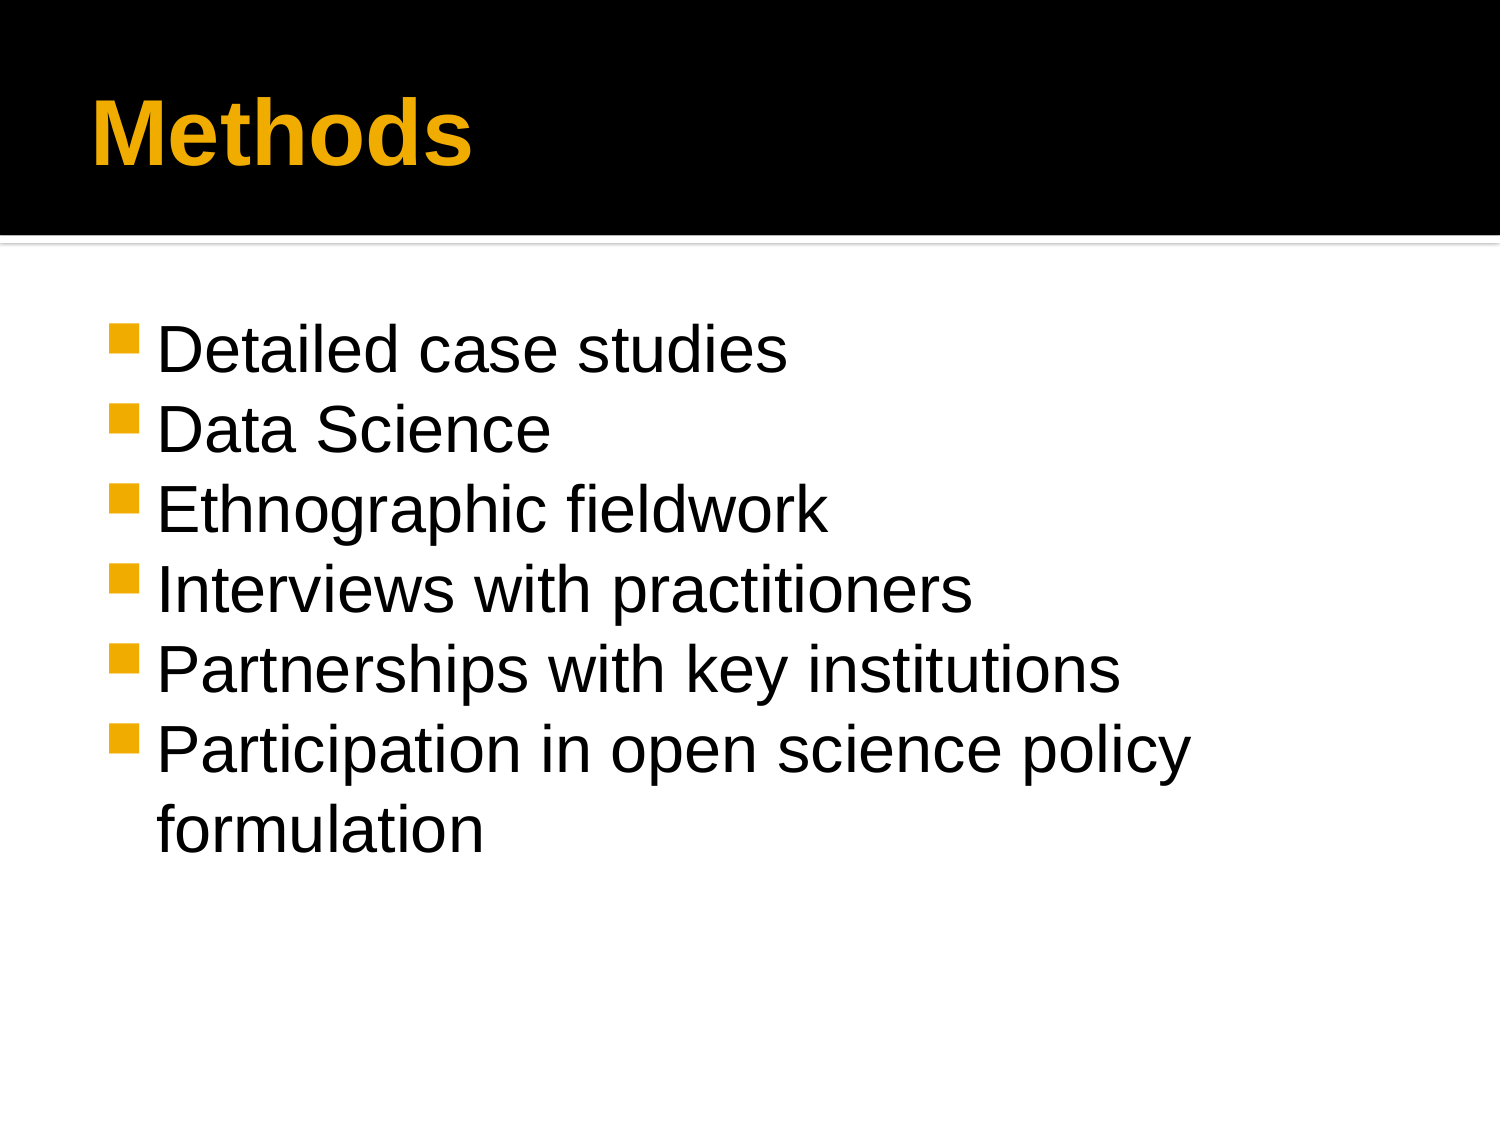

# Methods
Detailed case studies
Data Science
Ethnographic fieldwork
Interviews with practitioners
Partnerships with key institutions
Participation in open science policy formulation